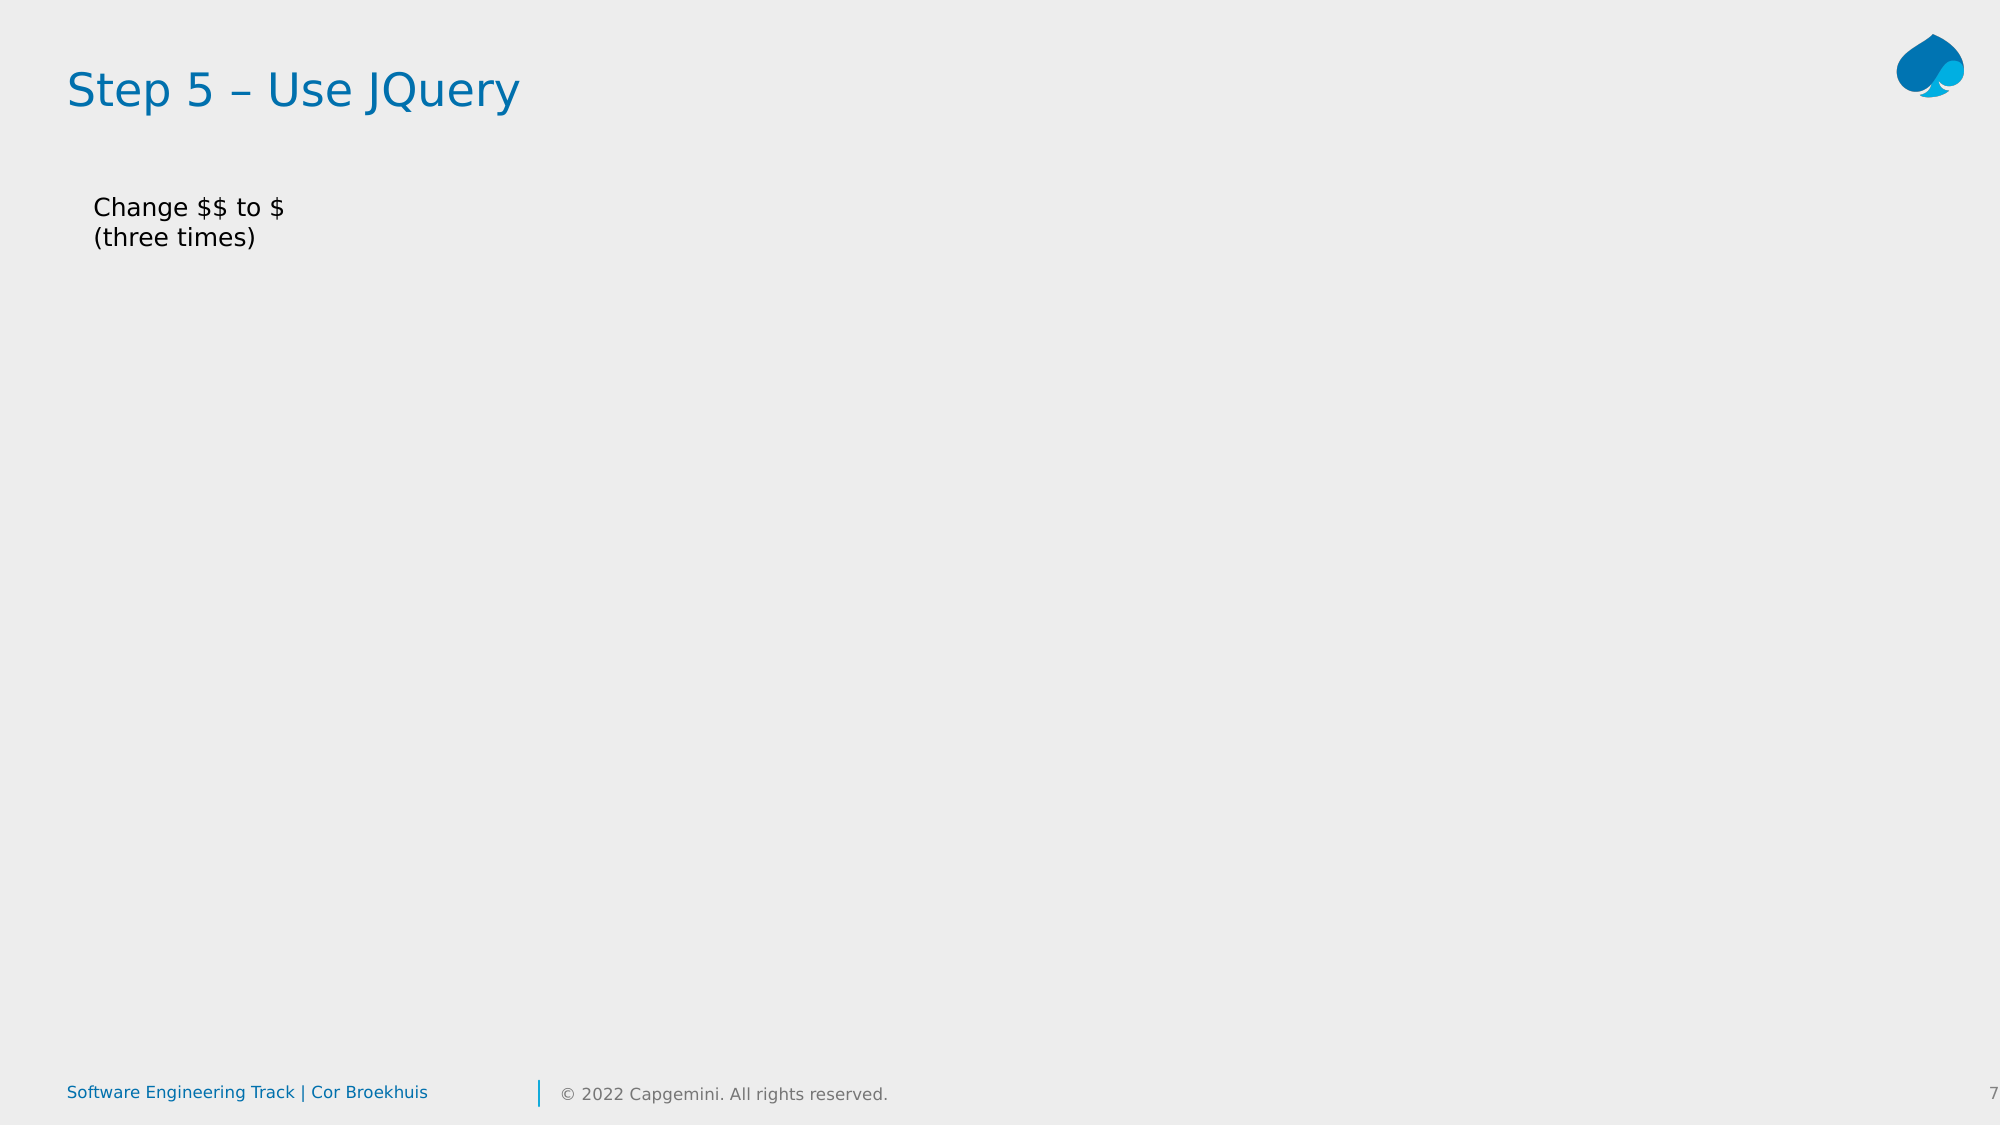

# Step 5 – Use JQuery
Change $$ to $
(three times)